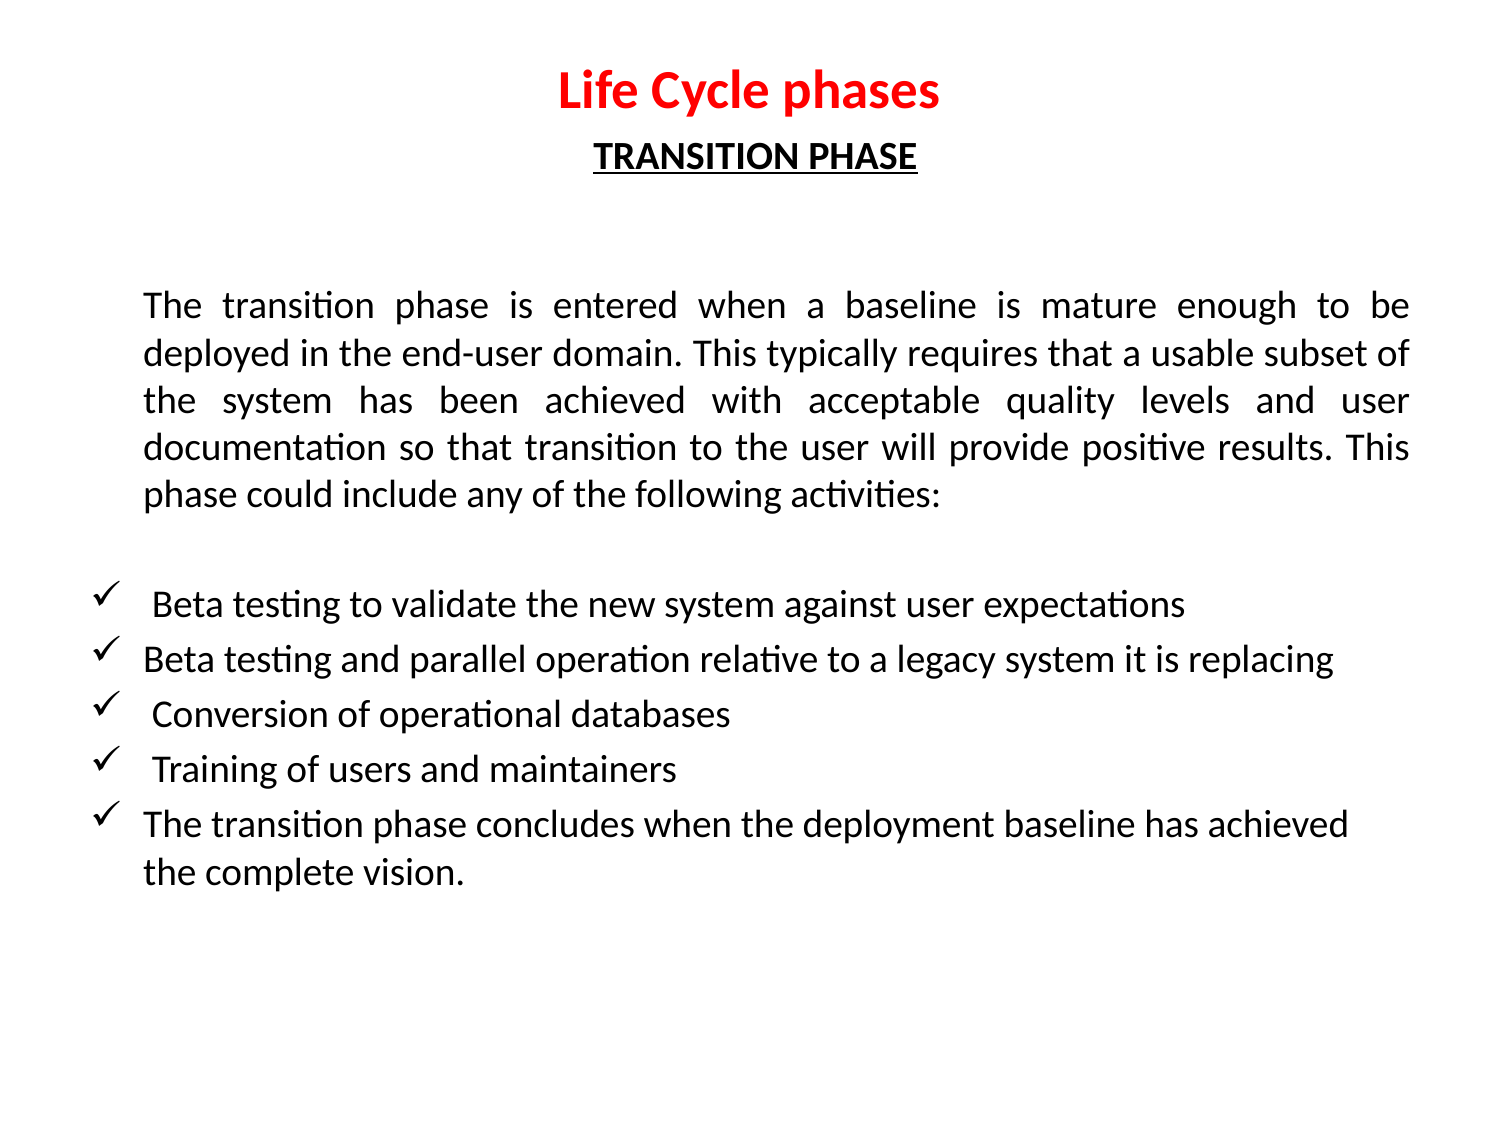

# Life Cycle phases TRANSITION PHASE
The transition phase is entered when a baseline is mature enough to be deployed in the end-user domain. This typically requires that a usable subset of the system has been achieved with acceptable quality levels and user documentation so that transition to the user will provide positive results. This phase could include any of the following activities:

 Beta testing to validate the new system against user expectations
Beta testing and parallel operation relative to a legacy system it is replacing
 Conversion of operational databases
 Training of users and maintainers
The transition phase concludes when the deployment baseline has achieved the complete vision.